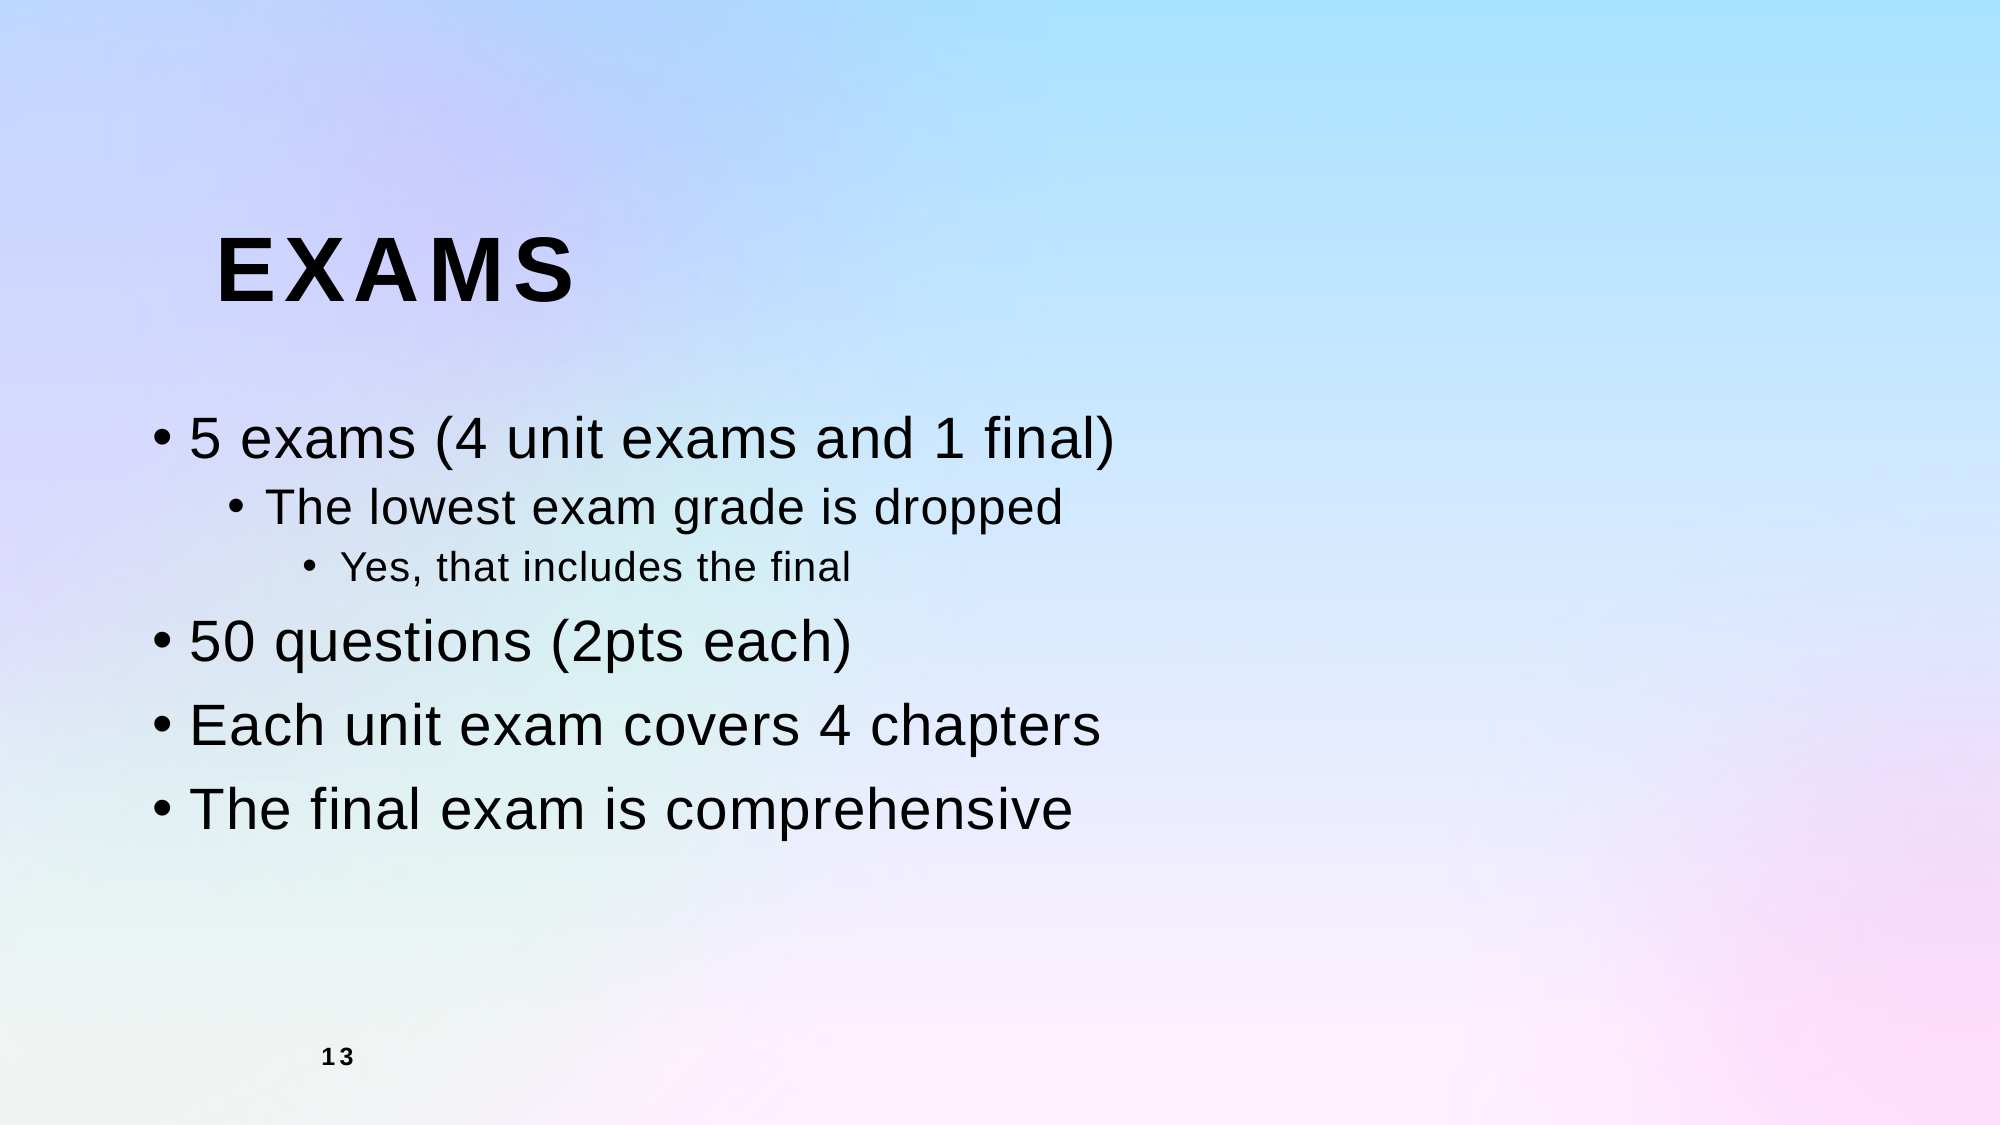

Exams
5 exams (4 unit exams and 1 final)
The lowest exam grade is dropped
Yes, that includes the final
50 questions (2pts each)
Each unit exam covers 4 chapters
The final exam is comprehensive

13